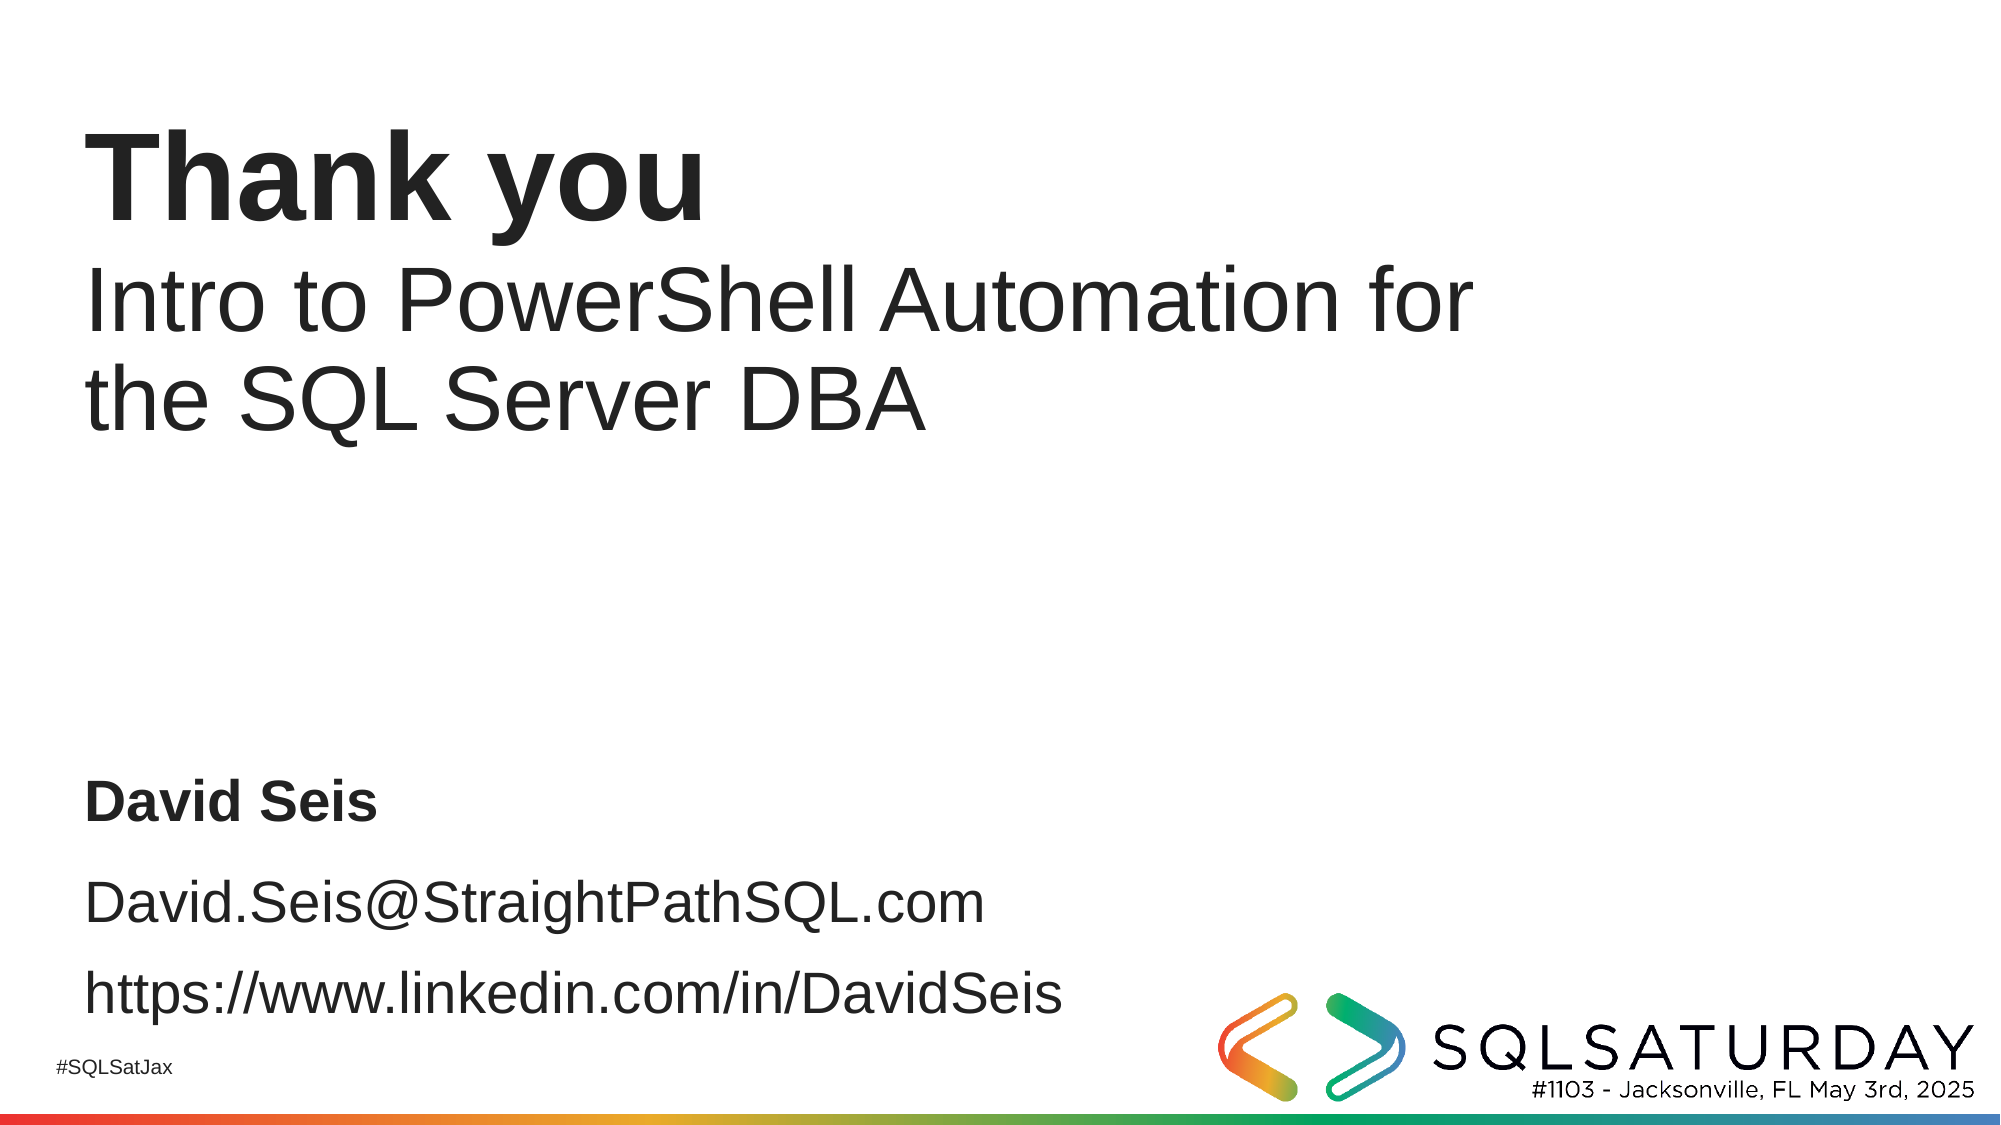

# Intro to PowerShell Automation for the SQL Server DBA
David Seis
David.Seis@StraightPathSQL.com
https://www.linkedin.com/in/DavidSeis